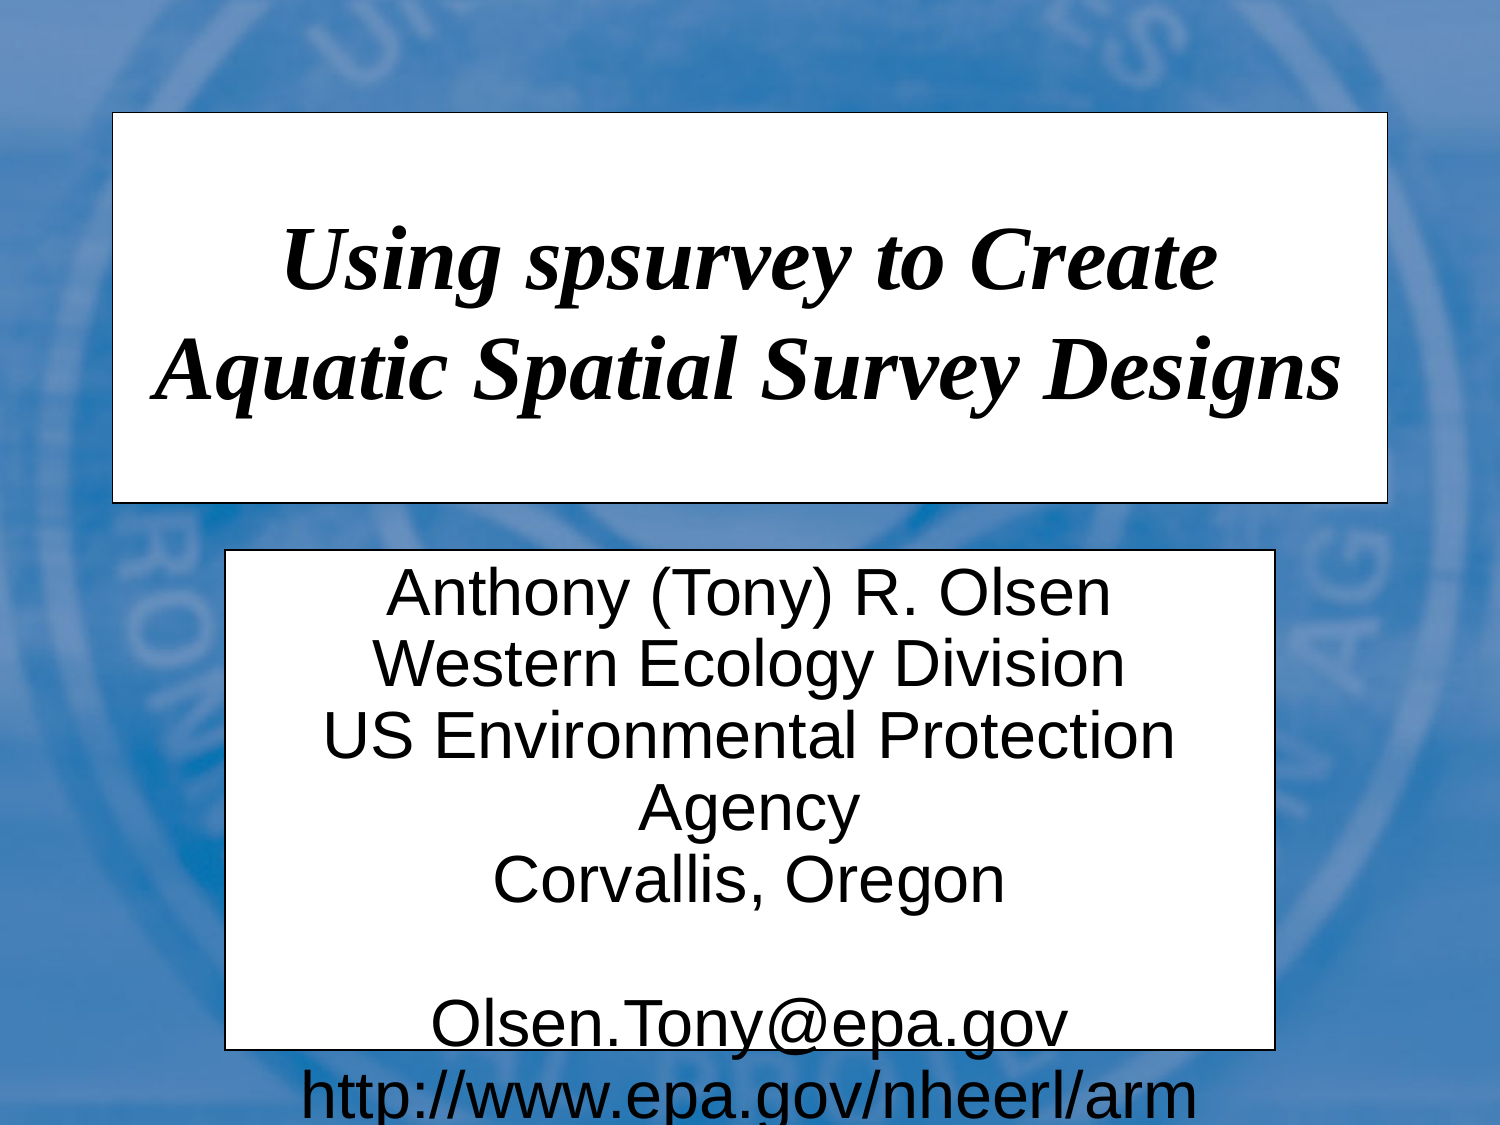

# Using spsurvey to Create Aquatic Spatial Survey Designs
Anthony (Tony) R. Olsen
Western Ecology Division
US Environmental Protection Agency
Corvallis, Oregon

Olsen.Tony@epa.gov
http://www.epa.gov/nheerl/arm